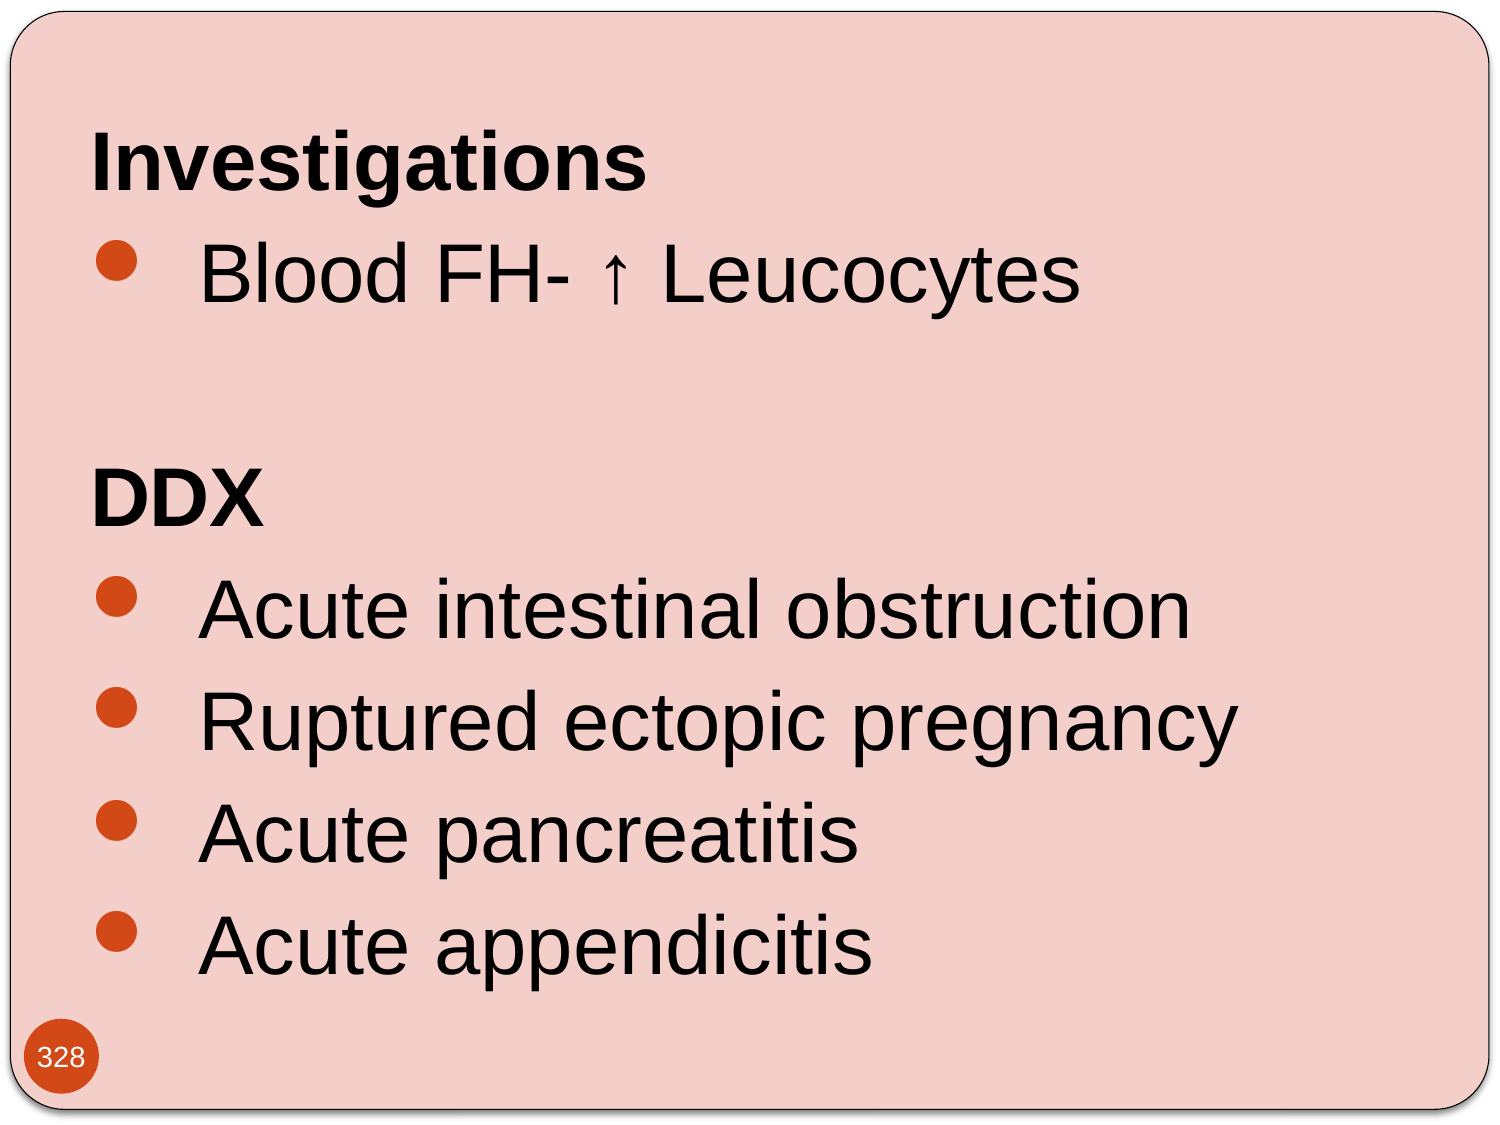

Investigations
Blood FH- ↑ Leucocytes

DDX
Acute intestinal obstruction
Ruptured ectopic pregnancy
Acute pancreatitis
Acute appendicitis
328